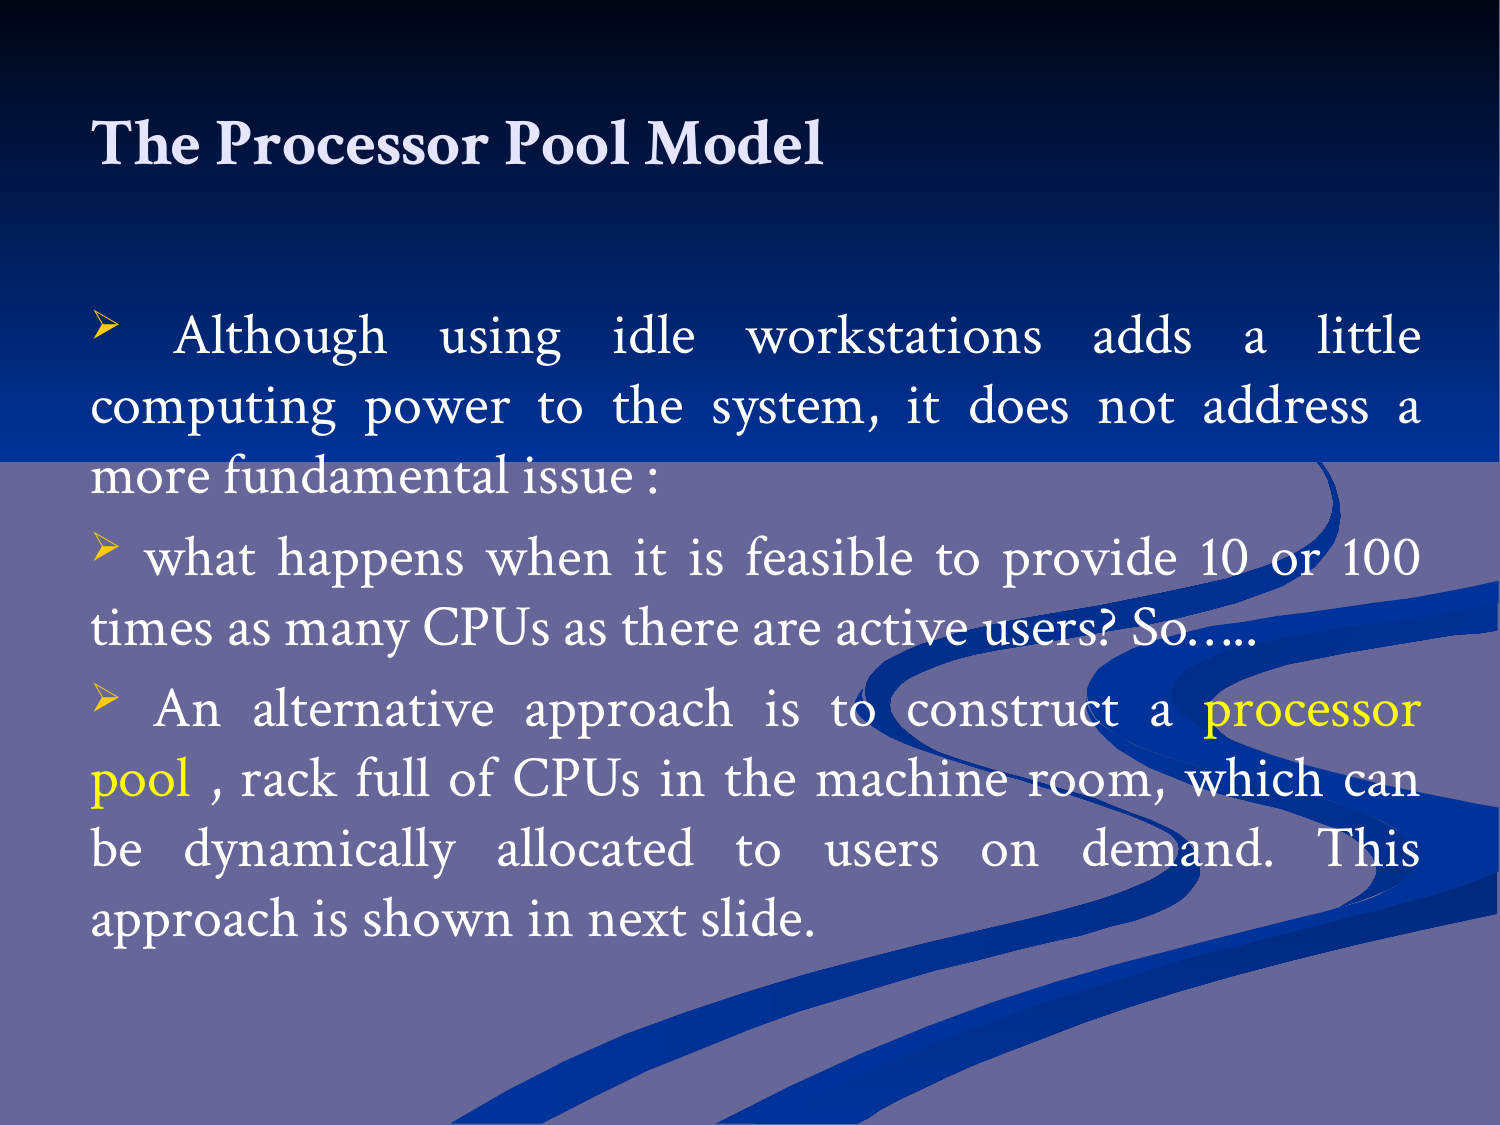

# The Processor Pool Model
 Although using idle workstations adds a little computing power to the system, it does not address a more fundamental issue :
 what happens when it is feasible to provide 10 or 100 times as many CPUs as there are active users? So…..
 An alternative approach is to construct a processor pool , rack full of CPUs in the machine room, which can be dynamically allocated to users on demand. This approach is shown in next slide.